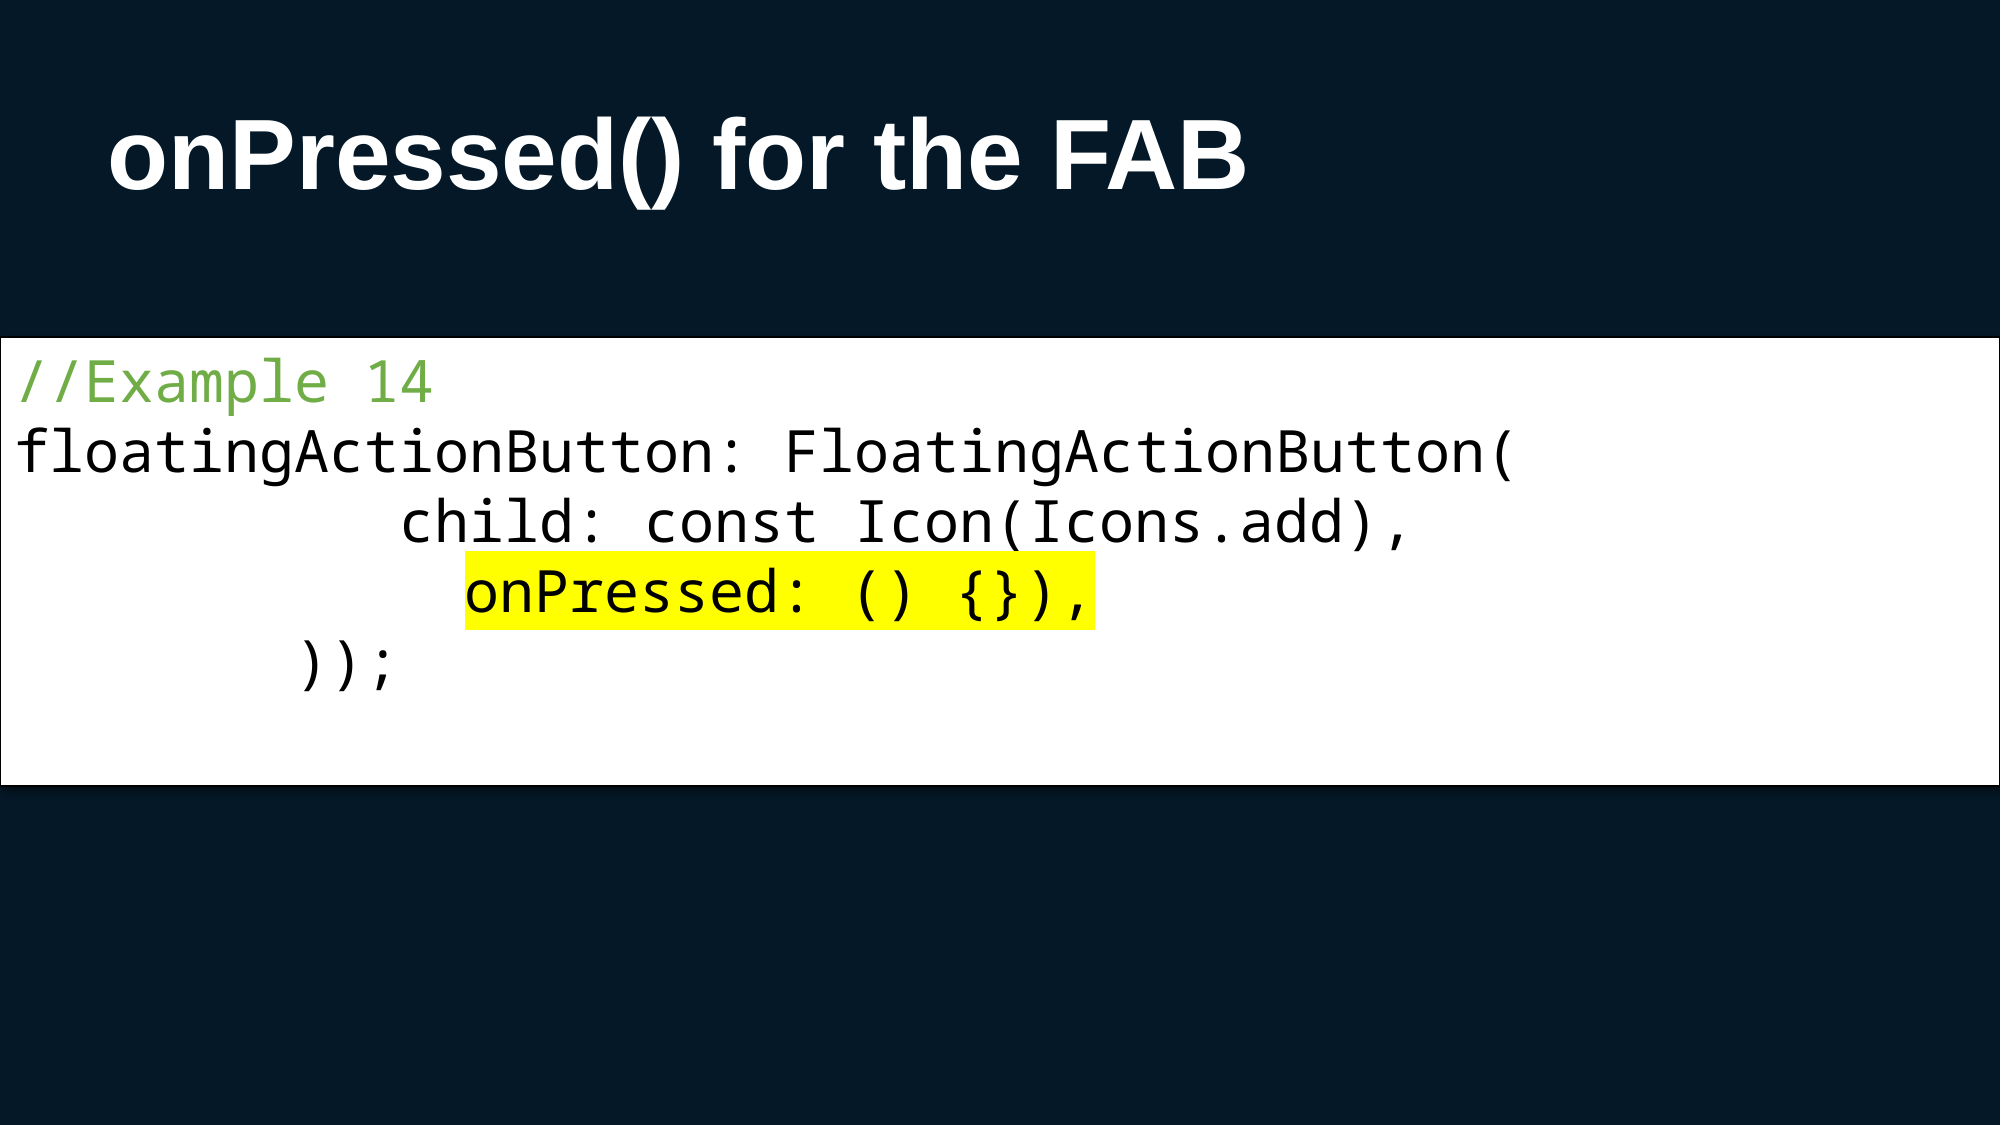

onPressed() for the FAB
//Example 14
floatingActionButton: FloatingActionButton(
           child: const Icon(Icons.add),
			onPressed: () {}),
        ));